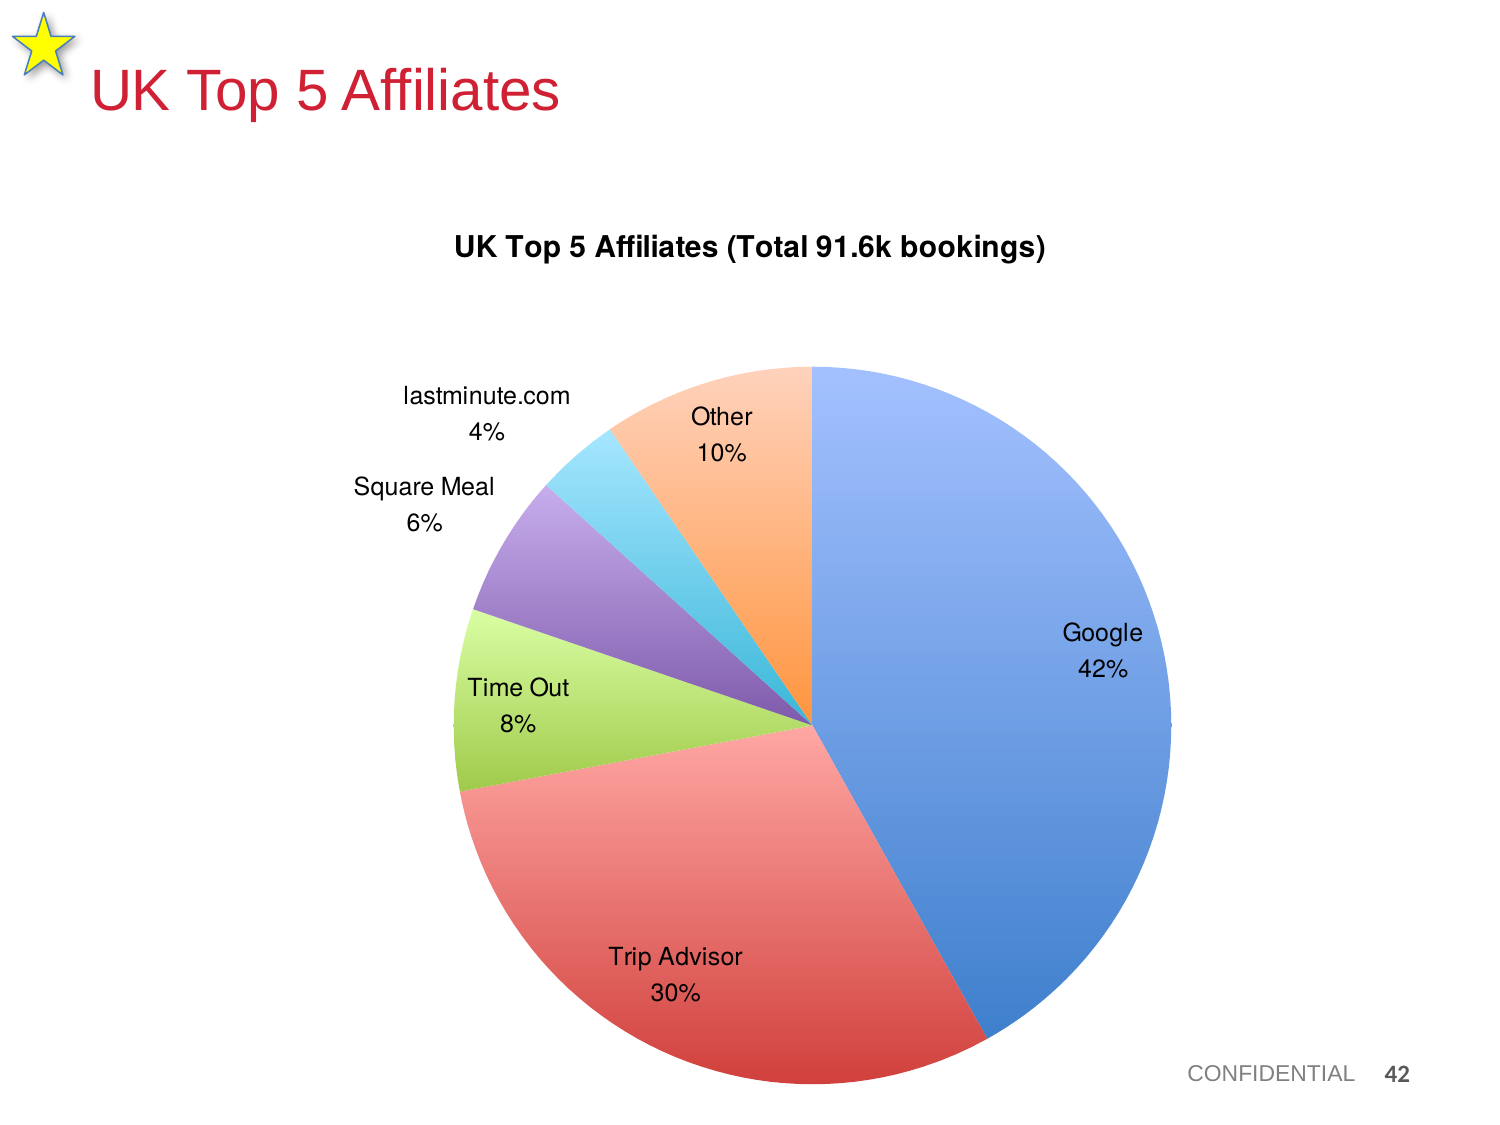

UK Top 5 Affiliates

### Chart: UK Top 5 Affiliates (Total 91.6k bookings)

| Category | Bookings |
|---|---|
| Google | 38378.0 |
| Trip Advisor | 27609.0 |
| Time Out | 7519.0 |
| Square Meal | 5888.0 |
| lastminute.com | 3452.0 |
| Other | 8745.0 |
42